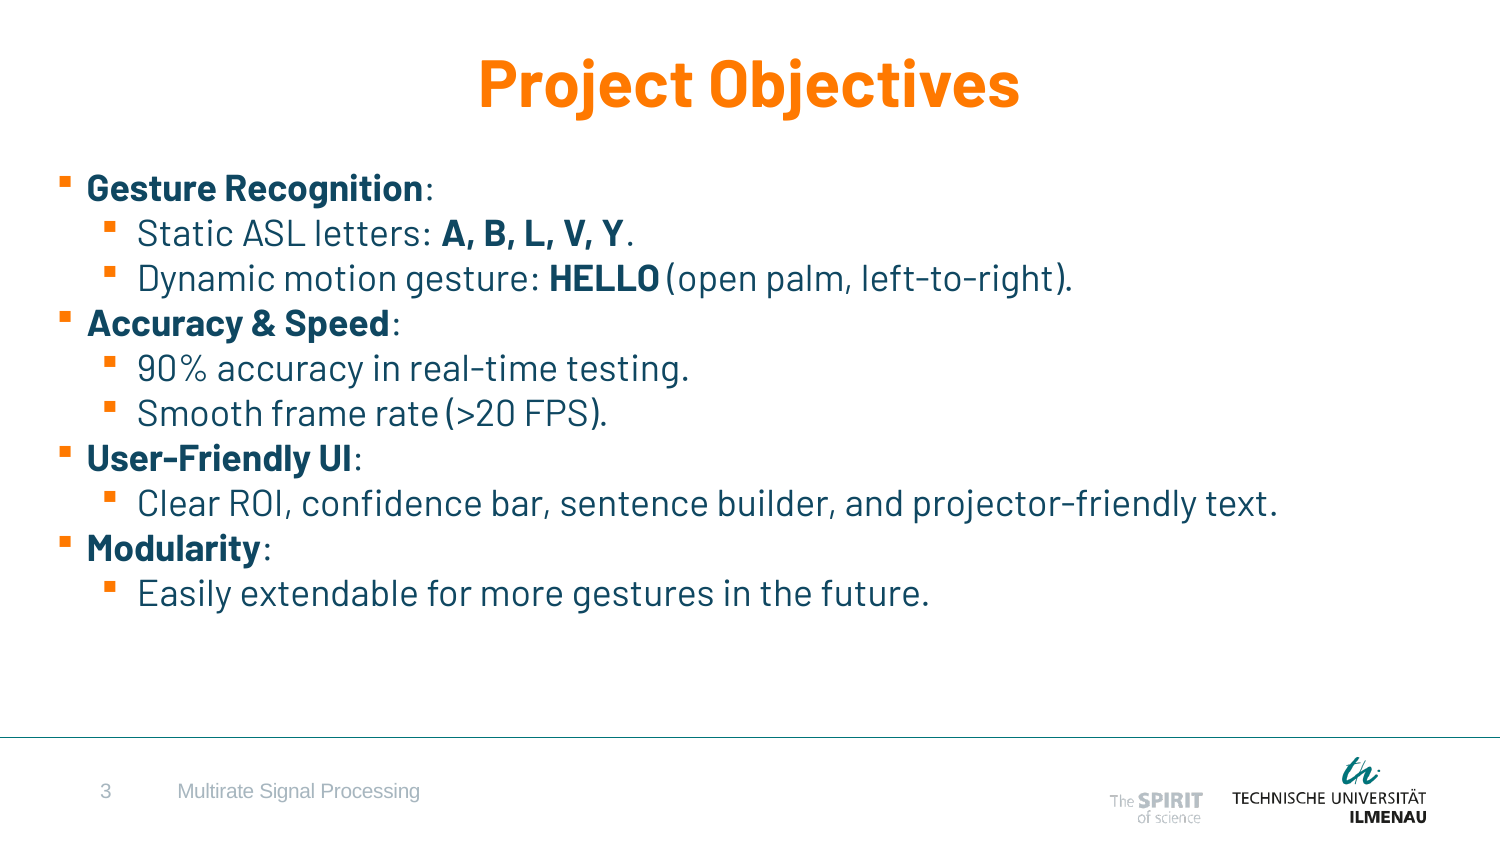

# Project Objectives
Gesture Recognition:
Static ASL letters: A, B, L, V, Y.
Dynamic motion gesture: HELLO (open palm, left-to-right).
Accuracy & Speed:
90% accuracy in real-time testing.
Smooth frame rate (>20 FPS).
User-Friendly UI:
Clear ROI, confidence bar, sentence builder, and projector-friendly text.
Modularity:
Easily extendable for more gestures in the future.

3